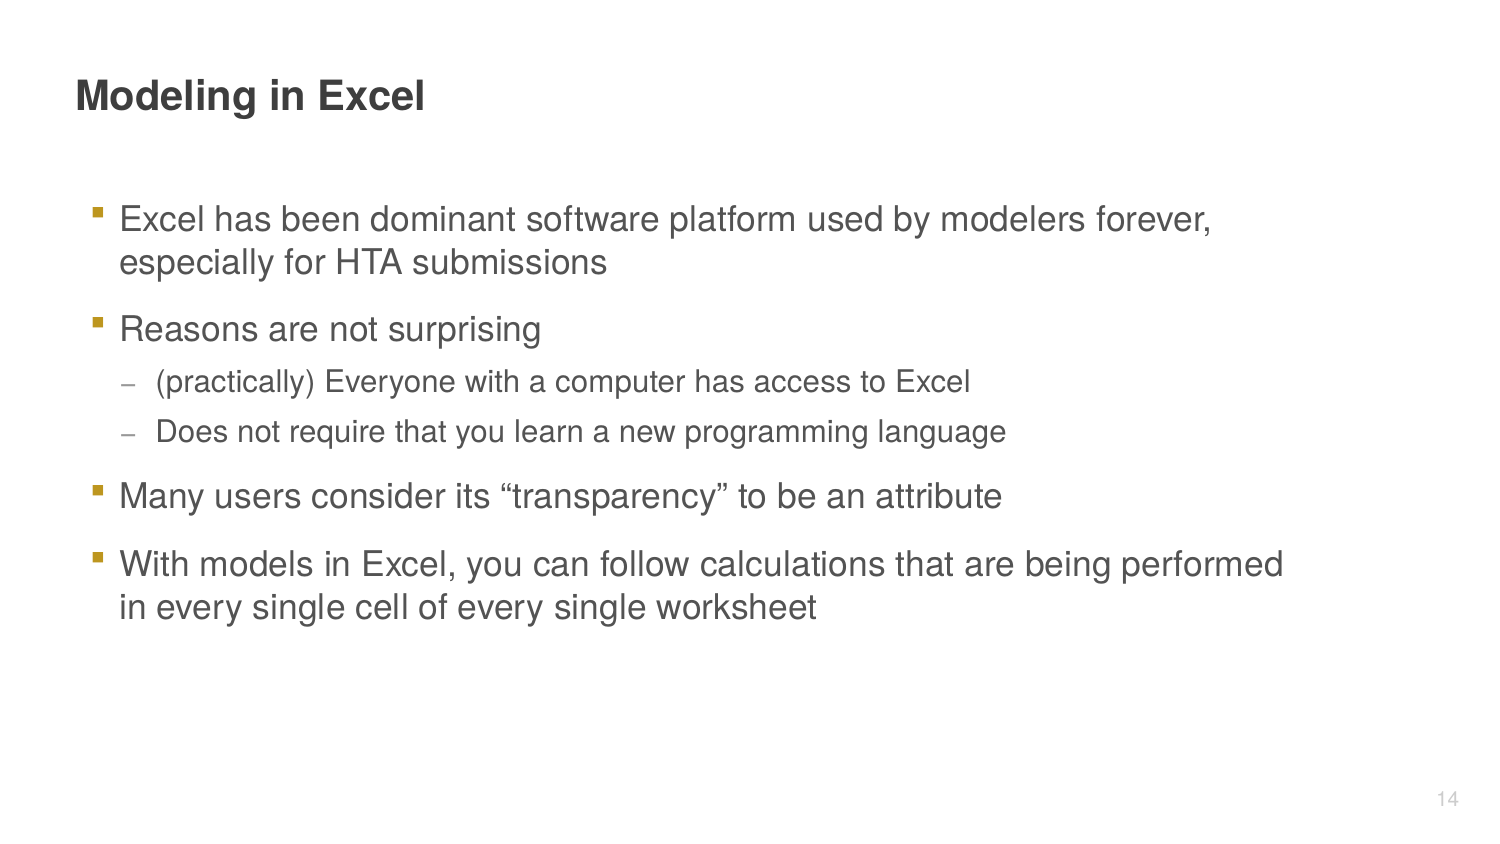

# Modeling in Excel
Excel has been dominant software platform used by modelers forever, especially for HTA submissions
Reasons are not surprising
(practically) Everyone with a computer has access to Excel
Does not require that you learn a new programming language
Many users consider its “transparency” to be an attribute
With models in Excel, you can follow calculations that are being performed in every single cell of every single worksheet

14